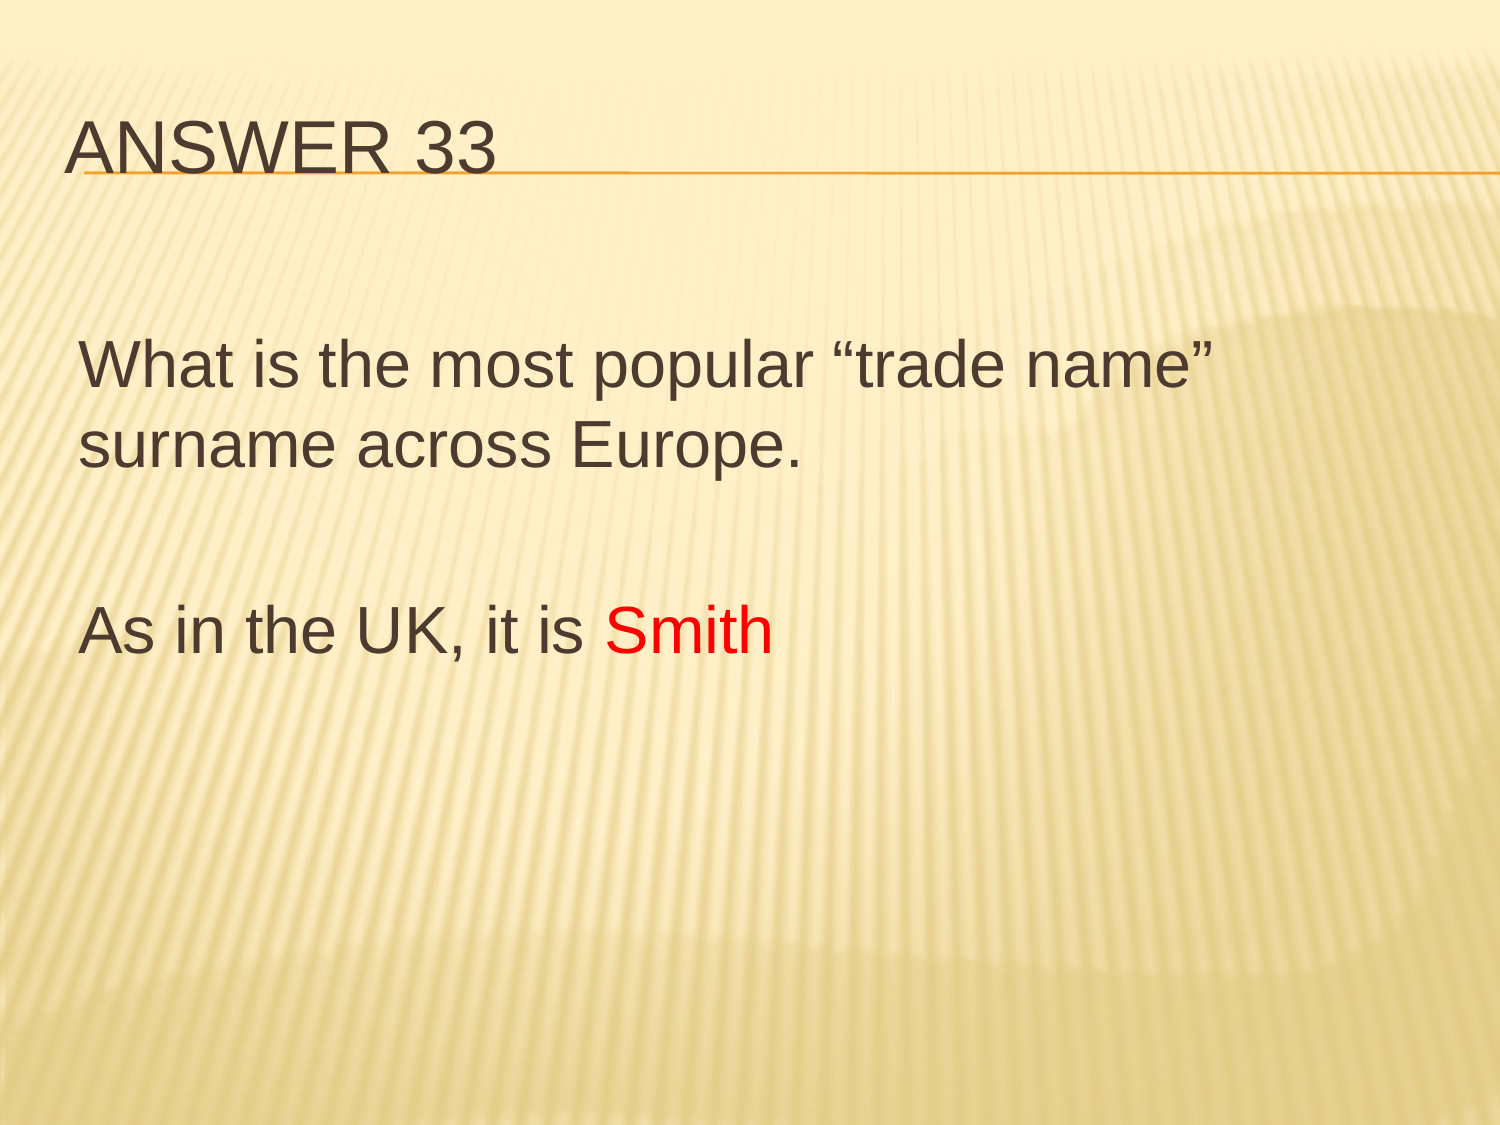

# Answer 33

What is the most popular “trade name” surname across Europe.

As in the UK, it is Smith